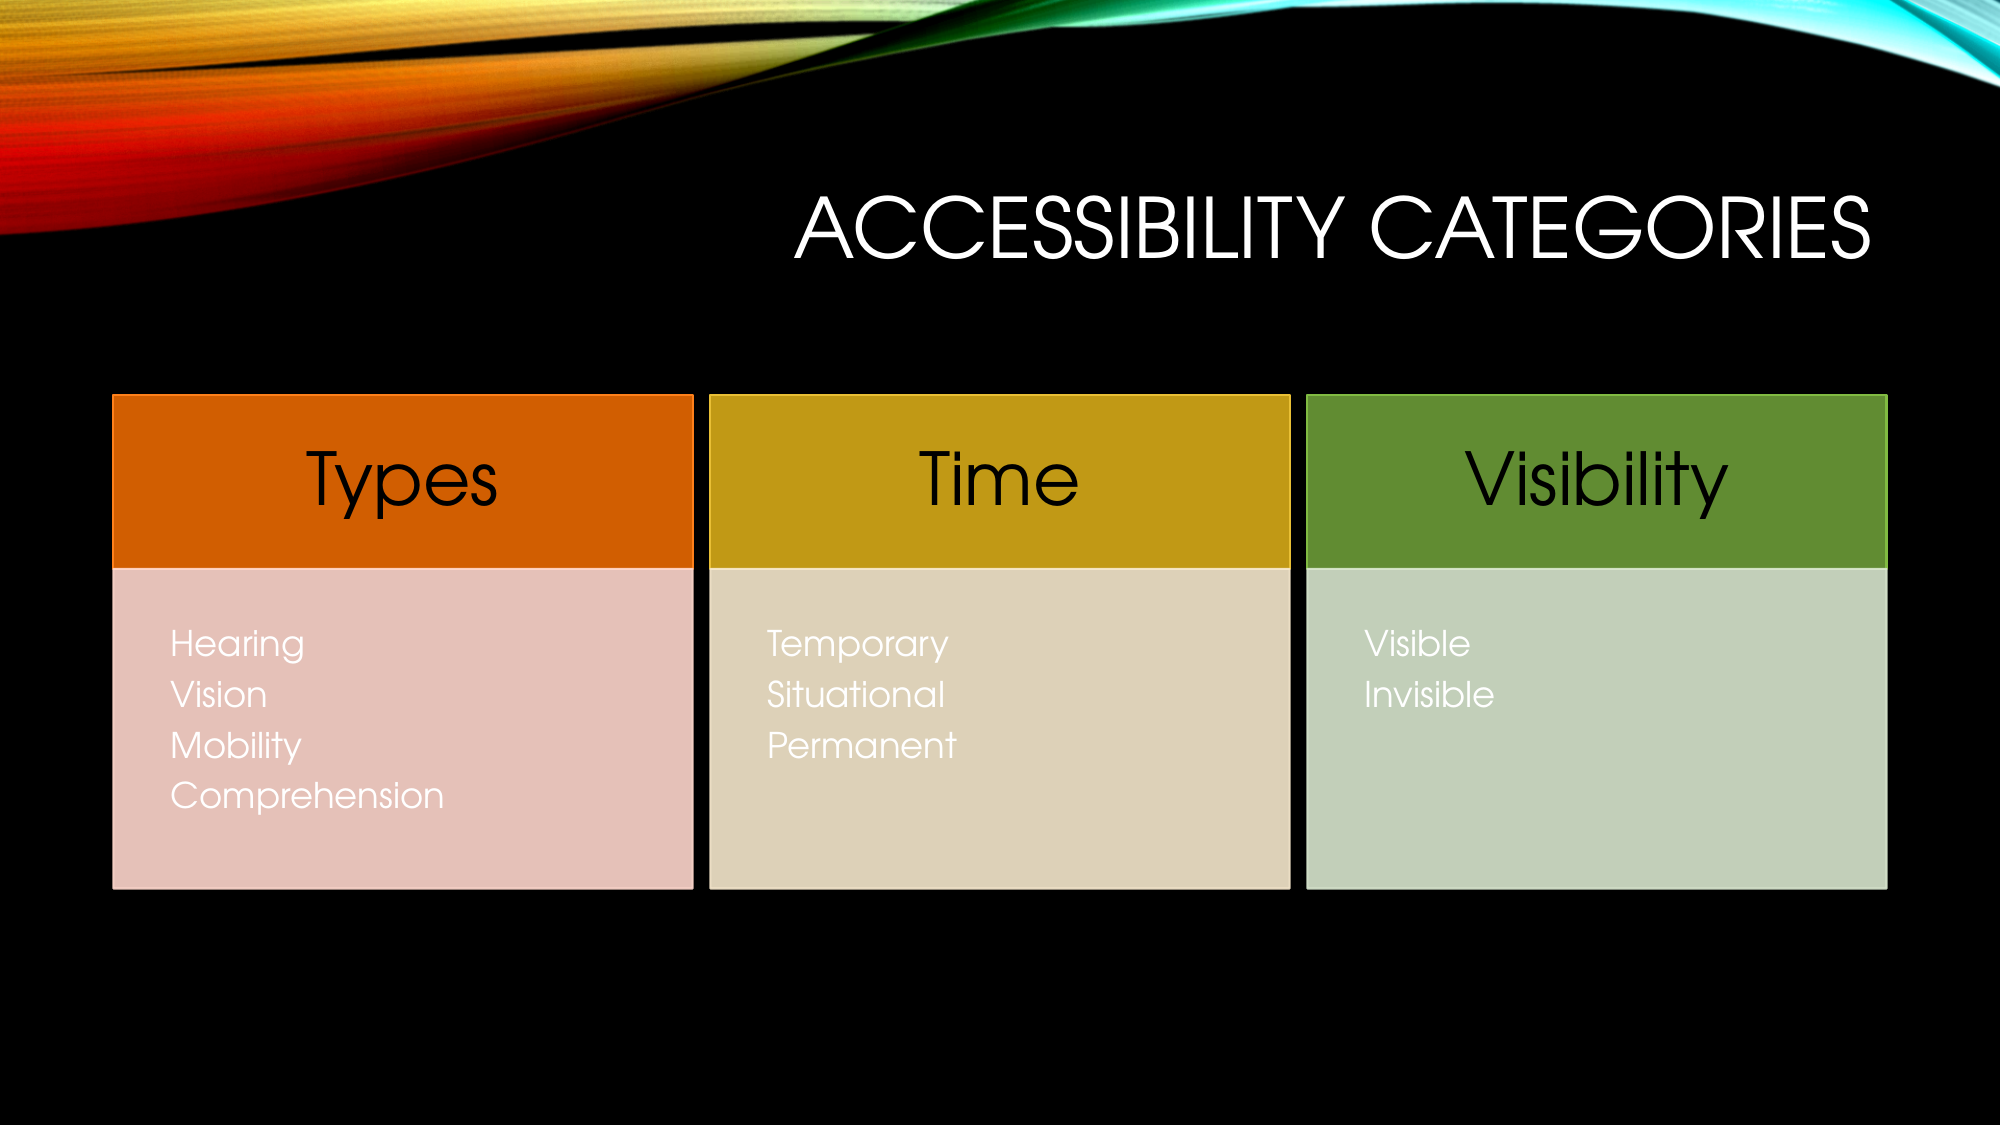

# Accessibility categories
Types
Hearing
Vision
Mobility
Comprehension
Time
Temporary
Situational
Permanent
Visibility
Visible
Invisible